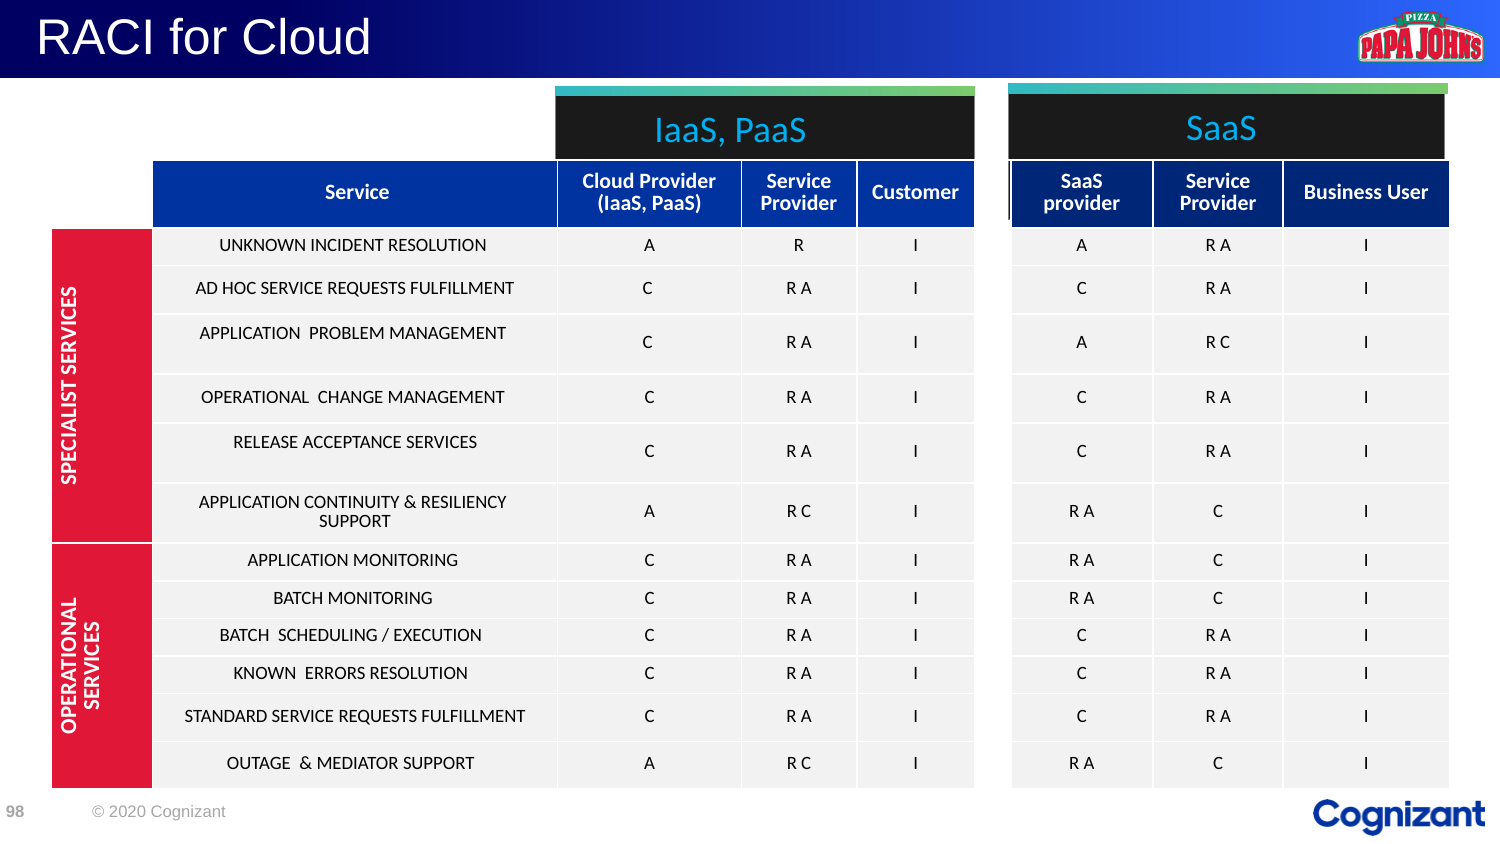

# RACI for Cloud

SaaS
IaaS, PaaS
|  | Service | Cloud Provider (IaaS, PaaS) | Service Provider | Customer |  | SaaS provider | Service Provider | Business User |
| --- | --- | --- | --- | --- | --- | --- | --- | --- |
| SPECIALIST SERVICES | UNKNOWN INCIDENT RESOLUTION | A | R | I |  | A | R A | I |
|  | AD HOC SERVICE REQUESTS FULFILLMENT | C | R A | I |  | C | R A | I |
|  | APPLICATION PROBLEM MANAGEMENT | C | R A | I |  | A | R C | I |
|  | OPERATIONAL CHANGE MANAGEMENT | C | R A | I |  | C | R A | I |
|  | RELEASE ACCEPTANCE SERVICES | C | R A | I |  | C | R A | I |
|  | APPLICATION CONTINUITY & RESILIENCY SUPPORT | A | R C | I |  | R A | C | I |
| OPERATIONAL SERVICES | APPLICATION MONITORING | C | R A | I |  | R A | C | I |
|  | BATCH MONITORING | C | R A | I |  | R A | C | I |
|  | BATCH SCHEDULING / EXECUTION | C | R A | I |  | C | R A | I |
|  | KNOWN ERRORS RESOLUTION | C | R A | I |  | C | R A | I |
|  | STANDARD SERVICE REQUESTS FULFILLMENT | C | R A | I |  | C | R A | I |
|  | OUTAGE & MEDIATOR SUPPORT | A | R C | I |  | R A | C | I |
Services